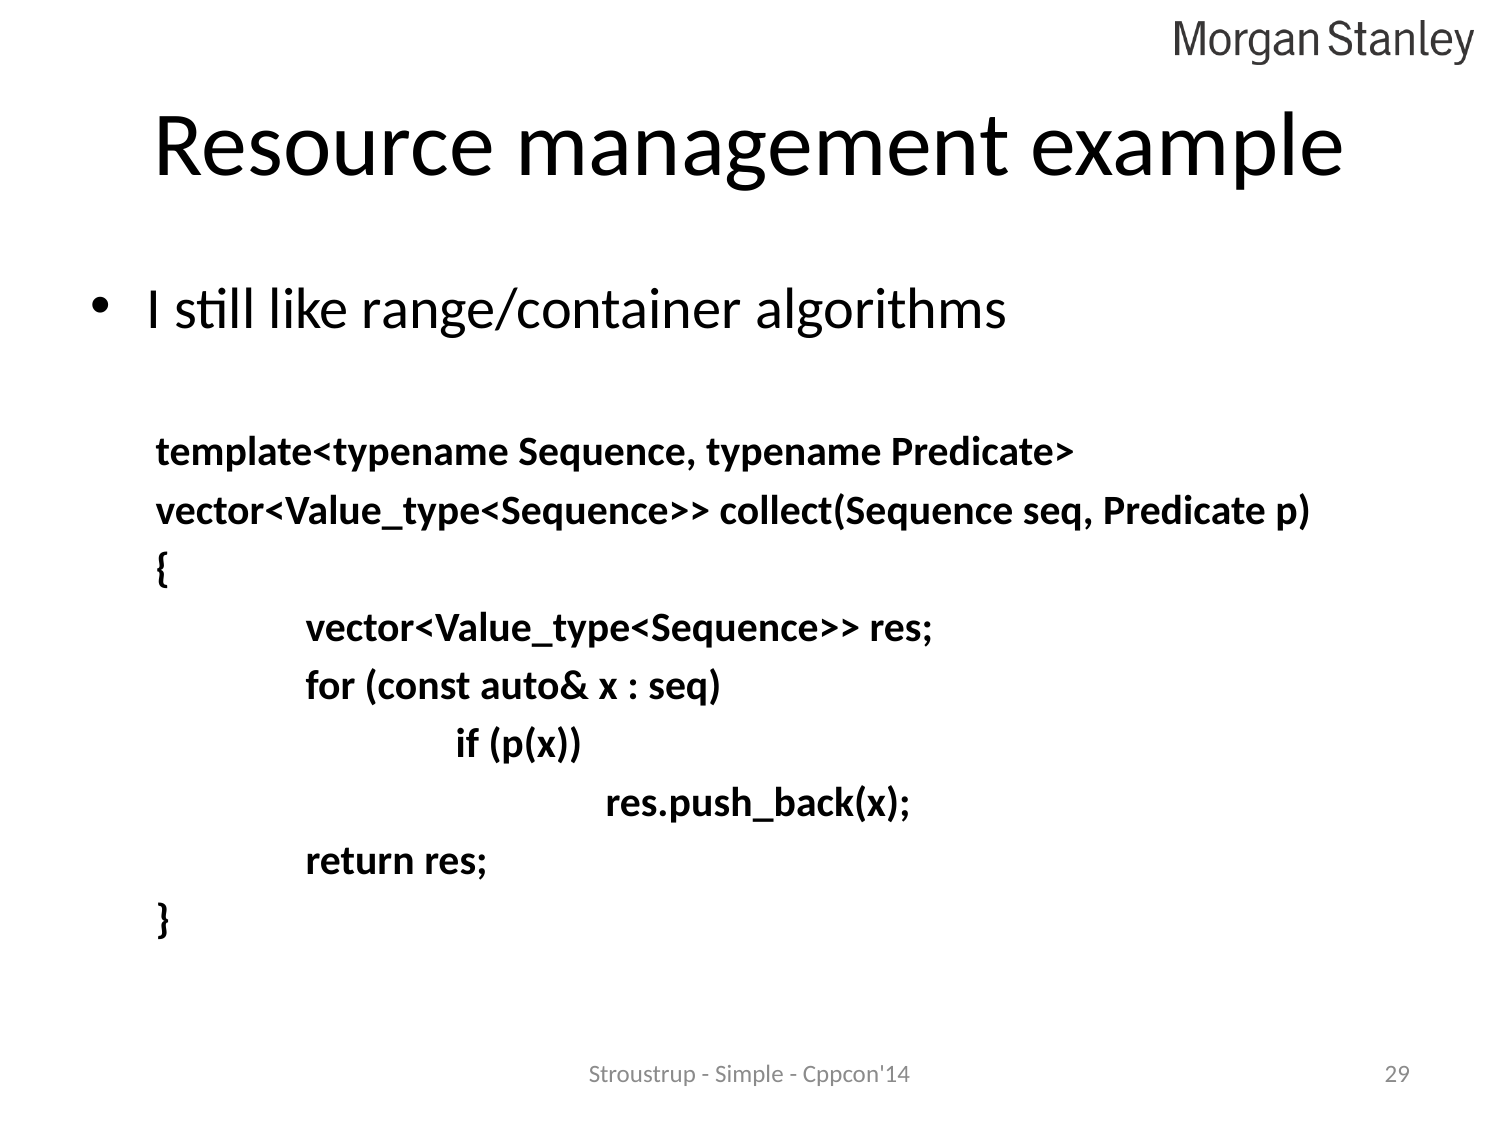

# Resource management example
I still like range/container algorithms

template<typename Sequence, typename Predicate>
vector<Value_type<Sequence>> collect(Sequence seq, Predicate p)
{
	vector<Value_type<Sequence>> res;
	for (const auto& x : seq)
		if (p(x))
			res.push_back(x);
	return res;
}
Stroustrup - Simple - Cppcon'14
29